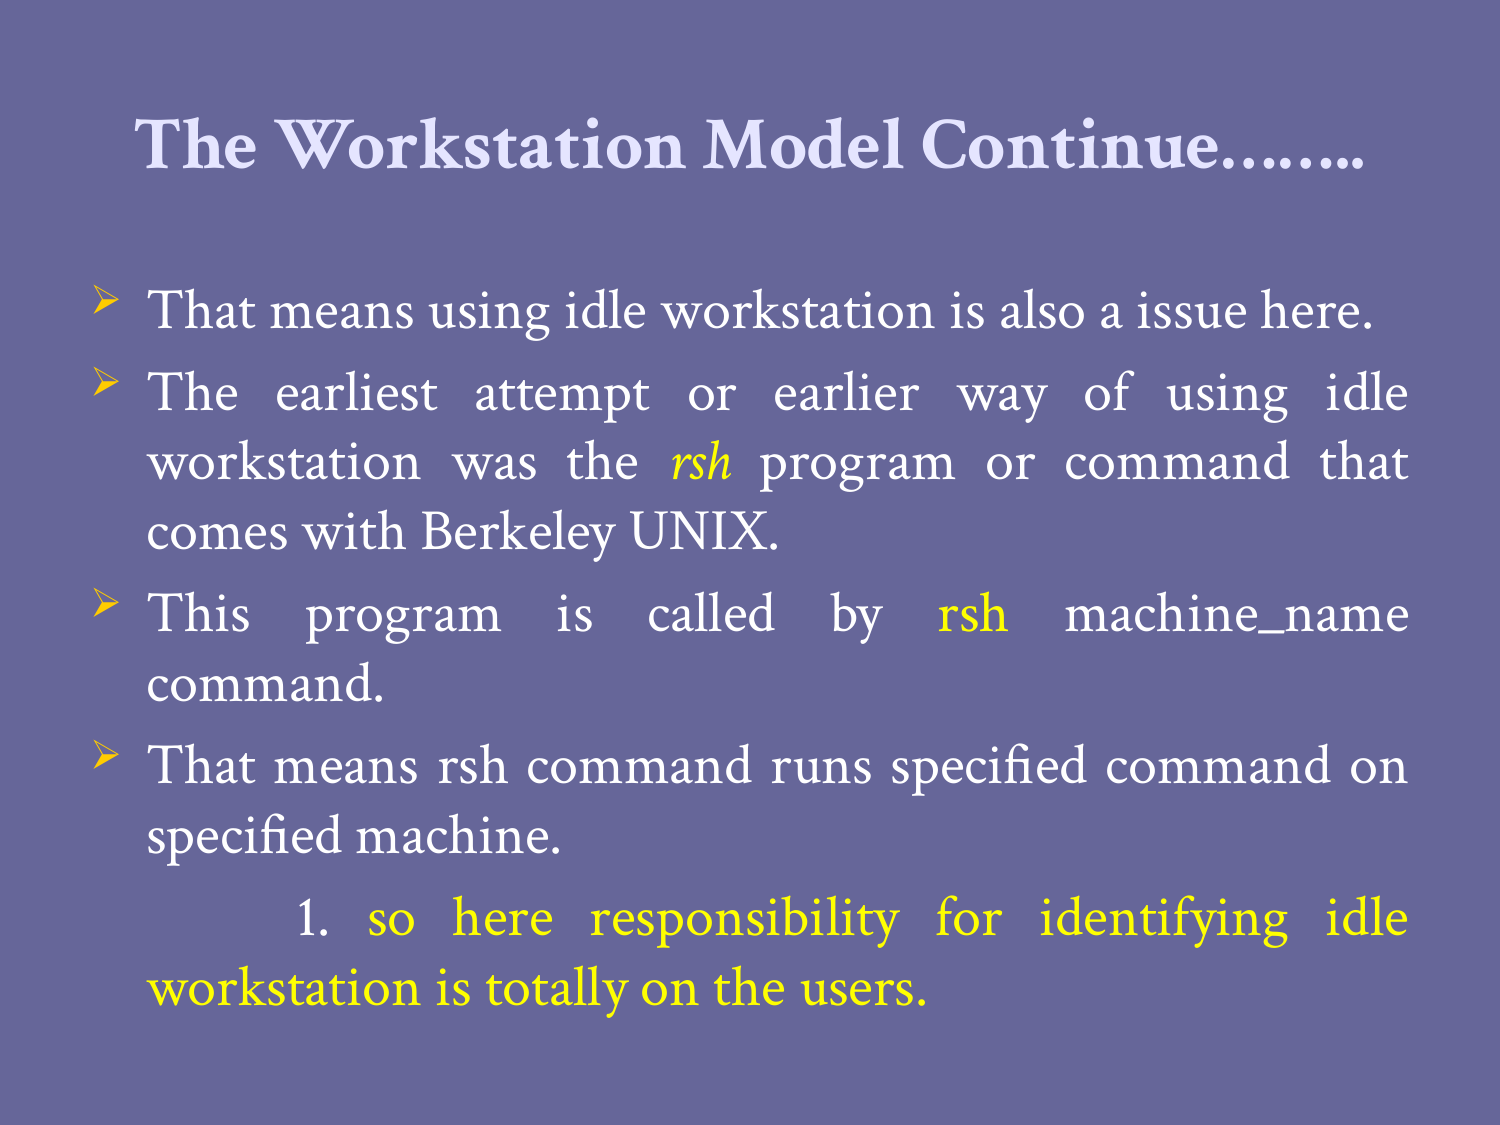

# The Workstation Model Continue……..
That means using idle workstation is also a issue here.
The earliest attempt or earlier way of using idle workstation was the rsh program or command that comes with Berkeley UNIX.
This program is called by rsh machine_name command.
That means rsh command runs specified command on specified machine.
		1. so here responsibility for identifying idle workstation is totally on the users.